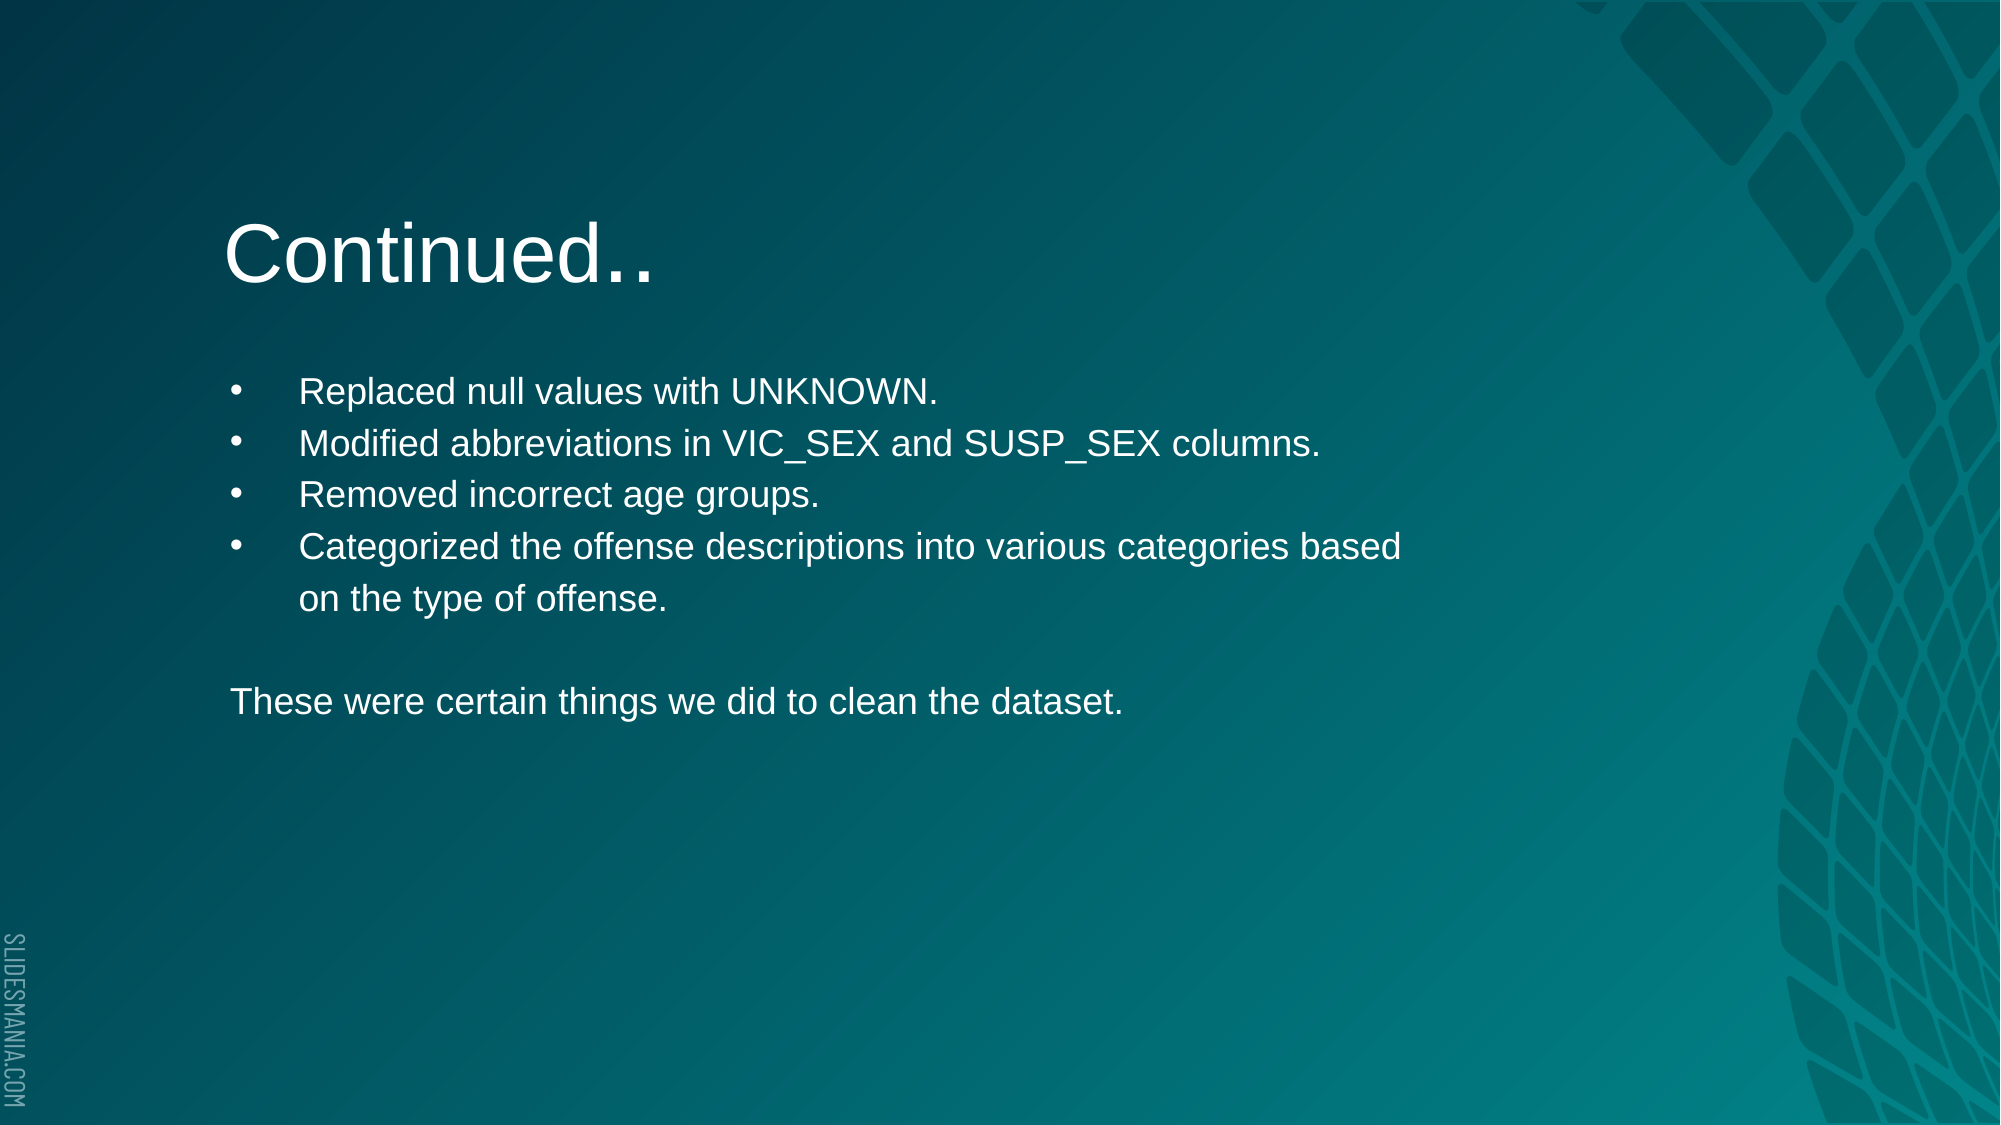

# Continued..
Replaced null values with UNKNOWN.
Modified abbreviations in VIC_SEX and SUSP_SEX columns.
Removed incorrect age groups.
Categorized the offense descriptions into various categories based on the type of offense.

These were certain things we did to clean the dataset.